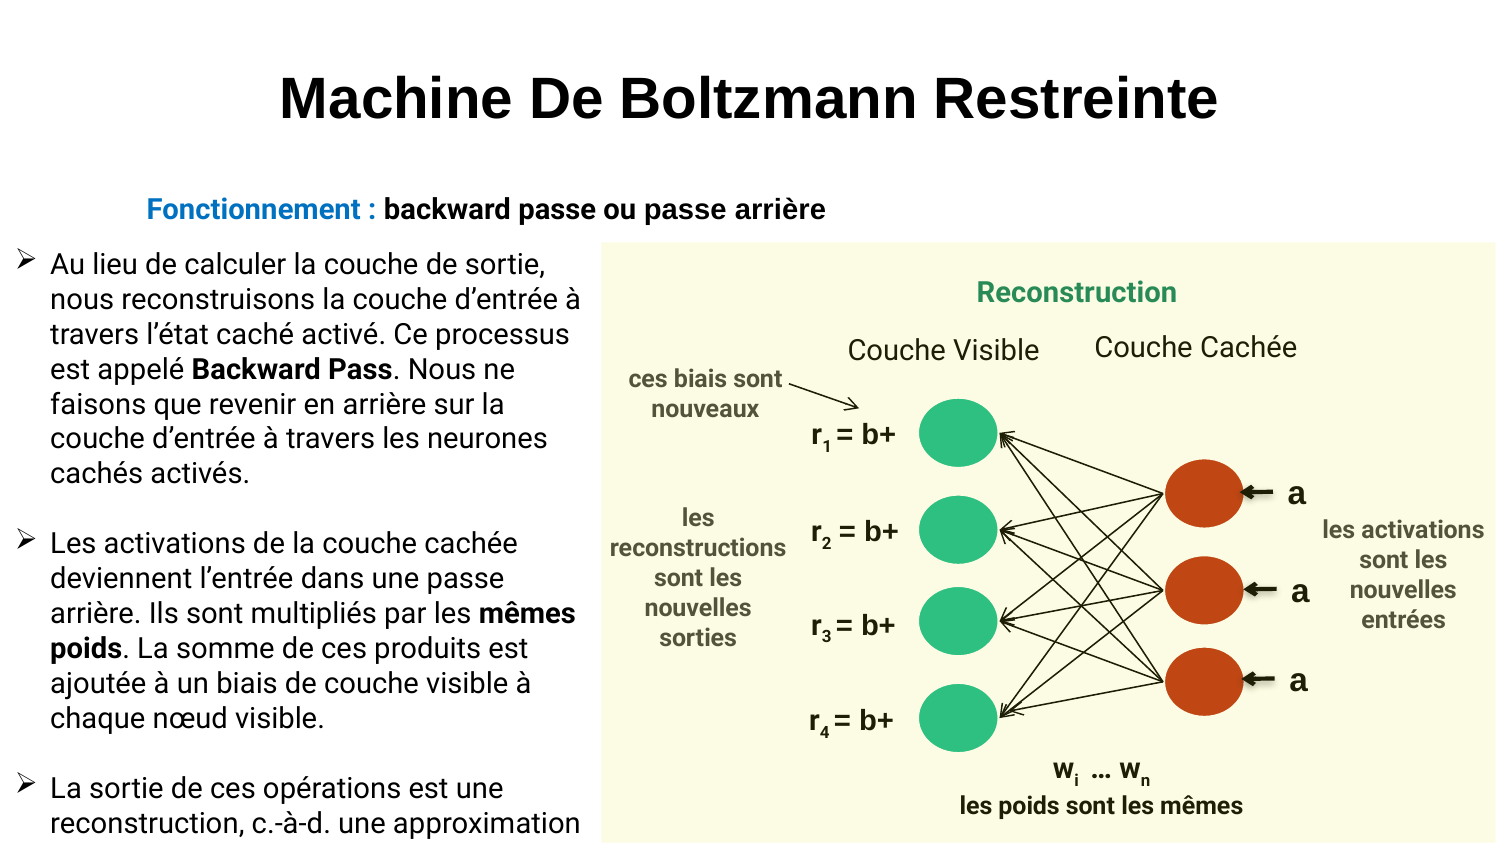

# Machine De Boltzmann Restreinte
Fonctionnement : backward passe ou passe arrière
Au lieu de calculer la couche de sortie, nous reconstruisons la couche d’entrée à travers l’état caché activé. Ce processus est appelé Backward Pass. Nous ne faisons que revenir en arrière sur la couche d’entrée à travers les neurones cachés activés.

Les activations de la couche cachée deviennent l’entrée dans une passe arrière. Ils sont multipliés par les mêmes poids. La somme de ces produits est ajoutée à un biais de couche visible à chaque nœud visible.

La sortie de ces opérations est une reconstruction, c.-à-d. une approximation de l’entrée d’origine.

 Reconstruction
Couche Cachée
Couche Visible
ces biais sont nouveaux

r1 = b+

a

les reconstructions sont les nouvelles sorties

r2 = b+
les activations sont les nouvelles entrées

a

r3 = b+

a

r4 = b+
wi  … wn
les poids sont les mêmes